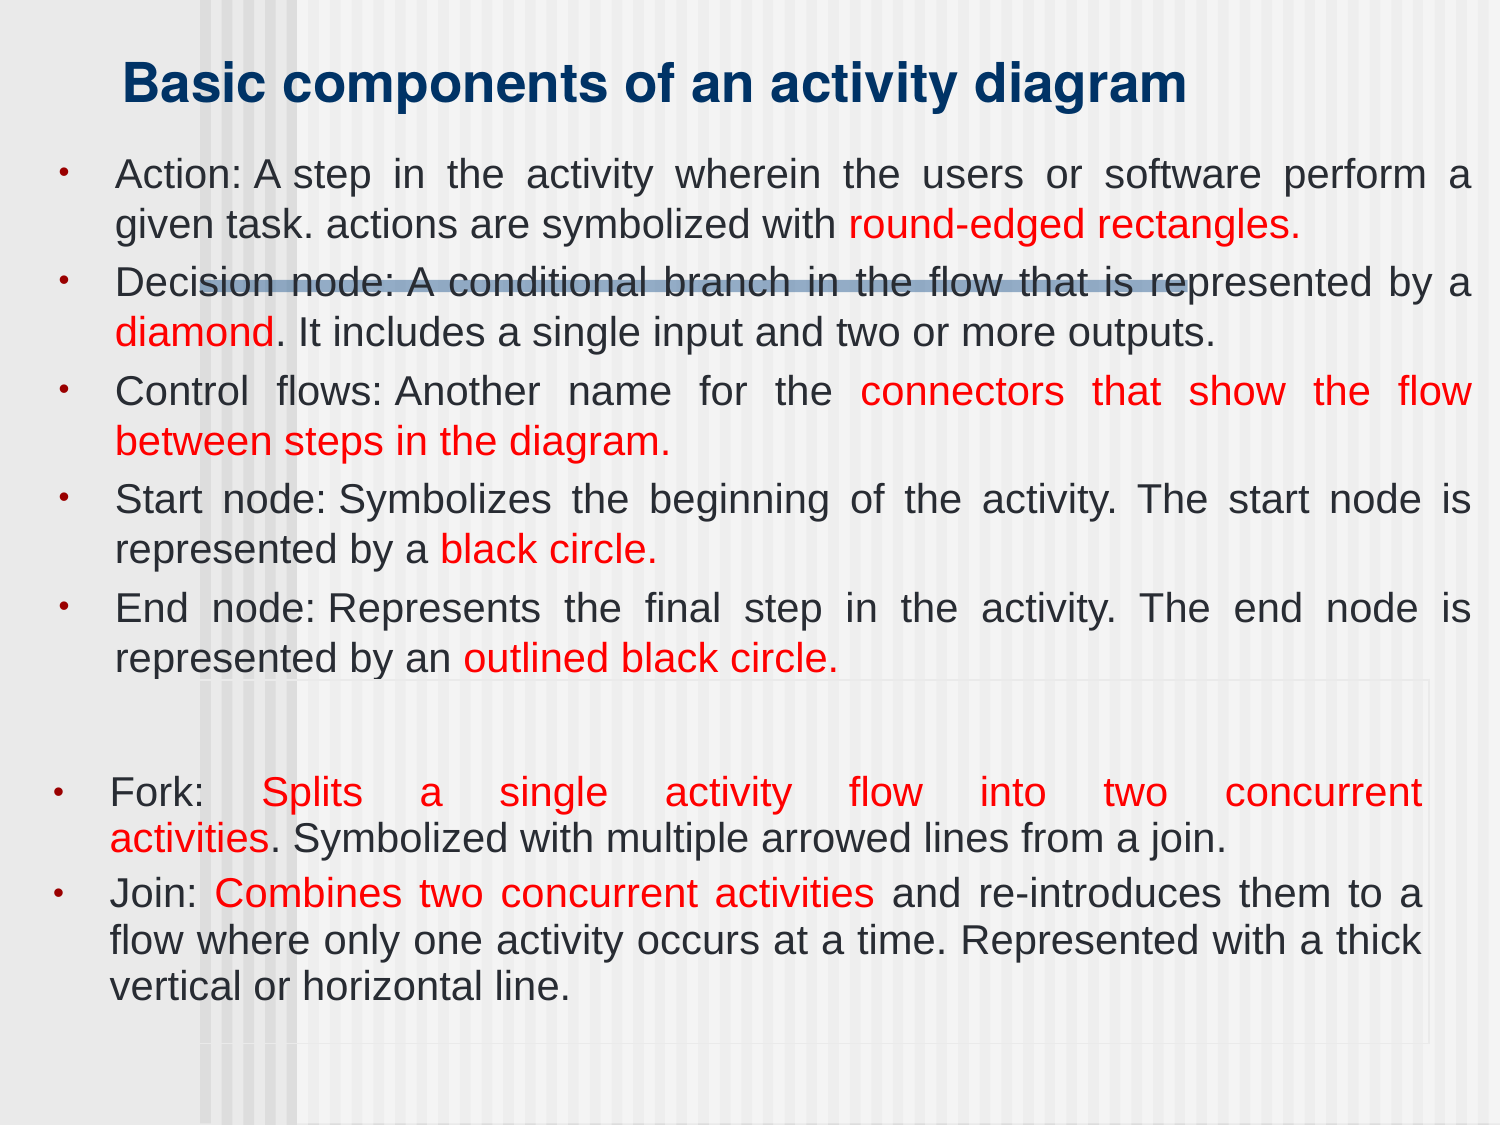

Basic components of an activity diagram
Action: A step in the activity wherein the users or software perform a given task. actions are symbolized with round-edged rectangles.
Decision node: A conditional branch in the flow that is represented by a diamond. It includes a single input and two or more outputs.
Control flows: Another name for the connectors that show the flow between steps in the diagram.
Start node: Symbolizes the beginning of the activity. The start node is represented by a black circle.
End node: Represents the final step in the activity. The end node is represented by an outlined black circle.
| Fork: Splits a single activity flow into two concurrent activities. Symbolized with multiple arrowed lines from a join.  Join: Combines two concurrent activities and re-introduces them to a flow where only one activity occurs at a time. Represented with a thick vertical or horizontal line. |
| --- |
41